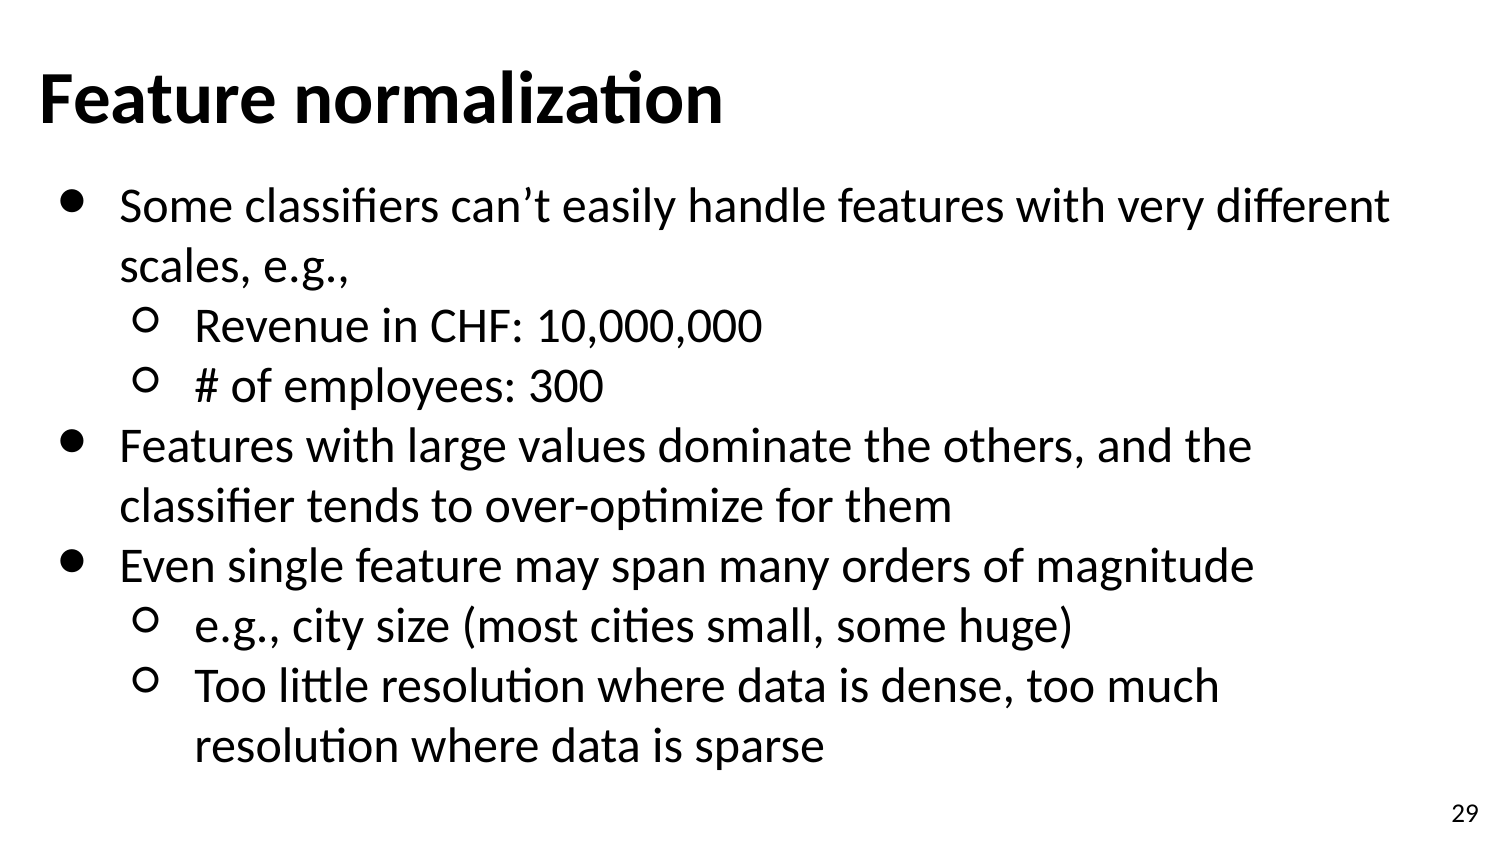

# Feature normalization
Some classifiers can’t easily handle features with very different scales, e.g.,
Revenue in CHF: 10,000,000
# of employees: 300
Features with large values dominate the others, and the classifier tends to over-optimize for them
Even single feature may span many orders of magnitude
e.g., city size (most cities small, some huge)
Too little resolution where data is dense, too much resolution where data is sparse
29